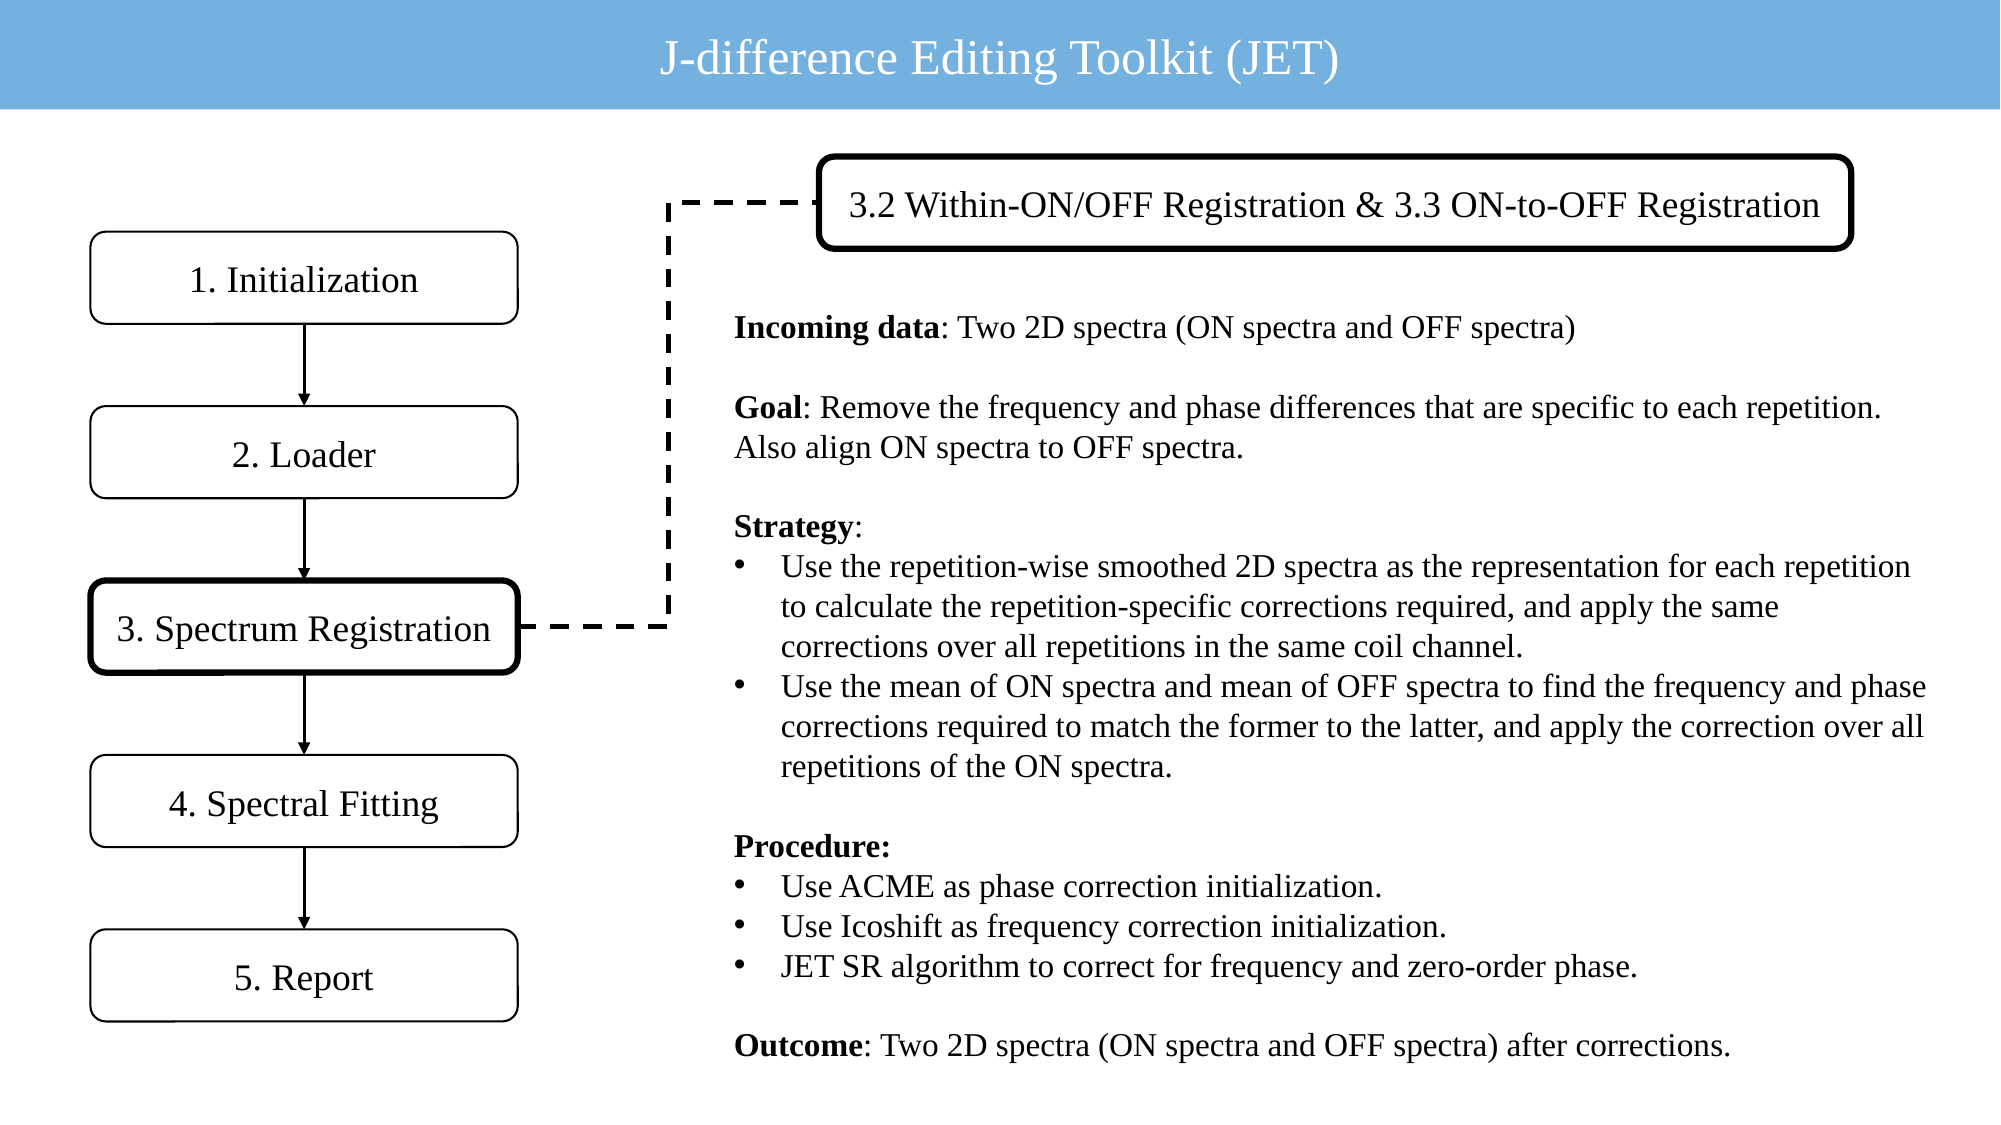

J-difference Editing Toolkit (JET)
3.2 Within-ON/OFF Registration & 3.3 ON-to-OFF Registration
1. Initialization
Incoming data: Two 2D spectra (ON spectra and OFF spectra)

Goal: Remove the frequency and phase differences that are specific to each repetition. Also align ON spectra to OFF spectra.

Strategy:
Use the repetition-wise smoothed 2D spectra as the representation for each repetition to calculate the repetition-specific corrections required, and apply the same corrections over all repetitions in the same coil channel.
Use the mean of ON spectra and mean of OFF spectra to find the frequency and phase corrections required to match the former to the latter, and apply the correction over all repetitions of the ON spectra.

Procedure:
Use ACME as phase correction initialization.
Use Icoshift as frequency correction initialization.
JET SR algorithm to correct for frequency and zero-order phase.

Outcome: Two 2D spectra (ON spectra and OFF spectra) after corrections.
2. Loader
3. Spectrum Registration
4. Spectral Fitting
5. Report